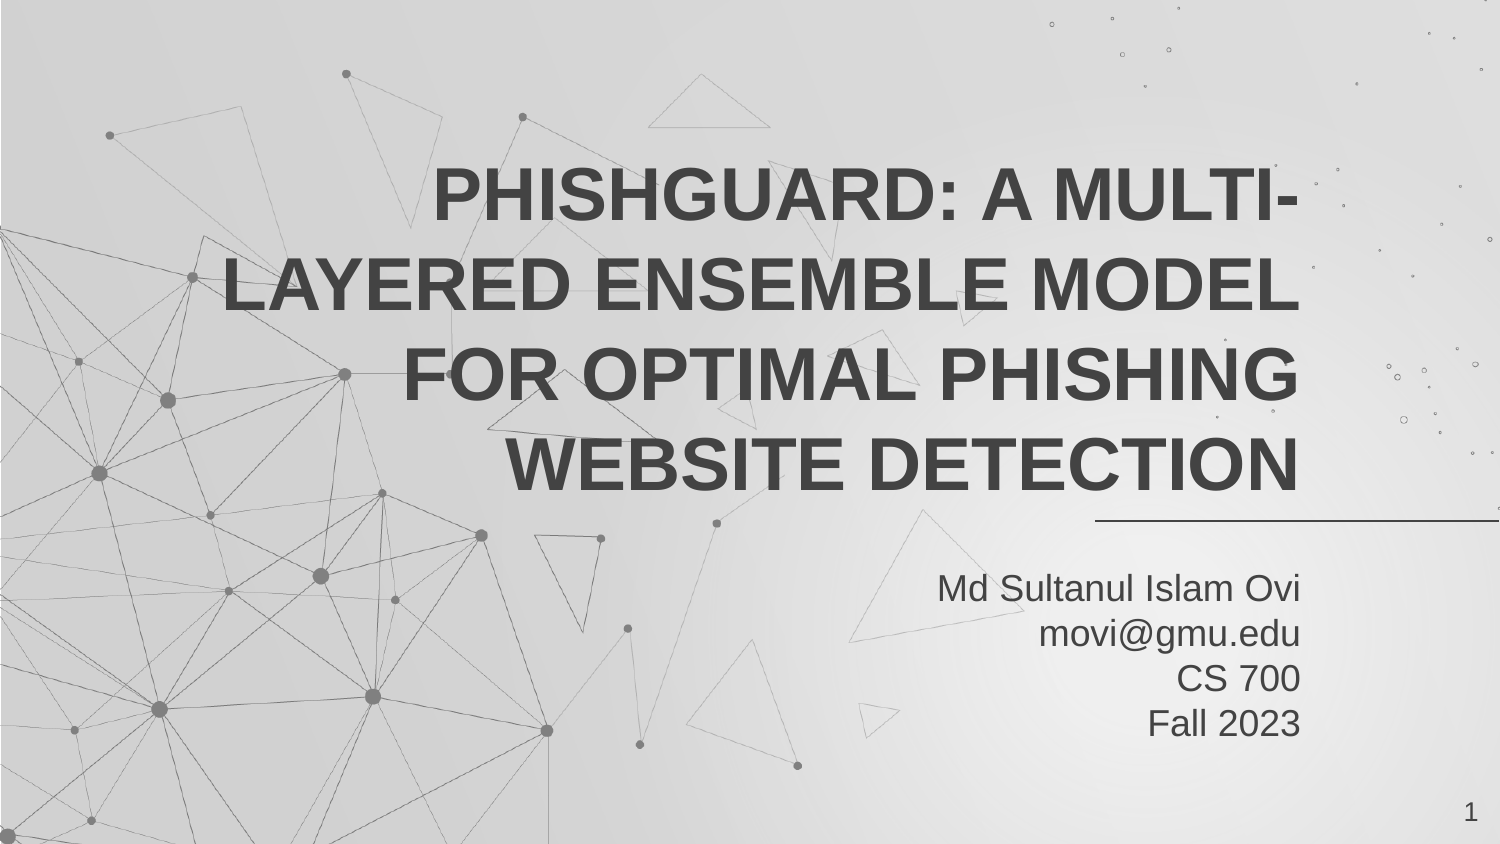

# PHISHGUARD: A MULTI-LAYERED ENSEMBLE MODEL FOR OPTIMAL PHISHING WEBSITE DETECTION
Md Sultanul Islam Ovi​
movi@gmu.edu​
CS 700​
Fall 2023
1